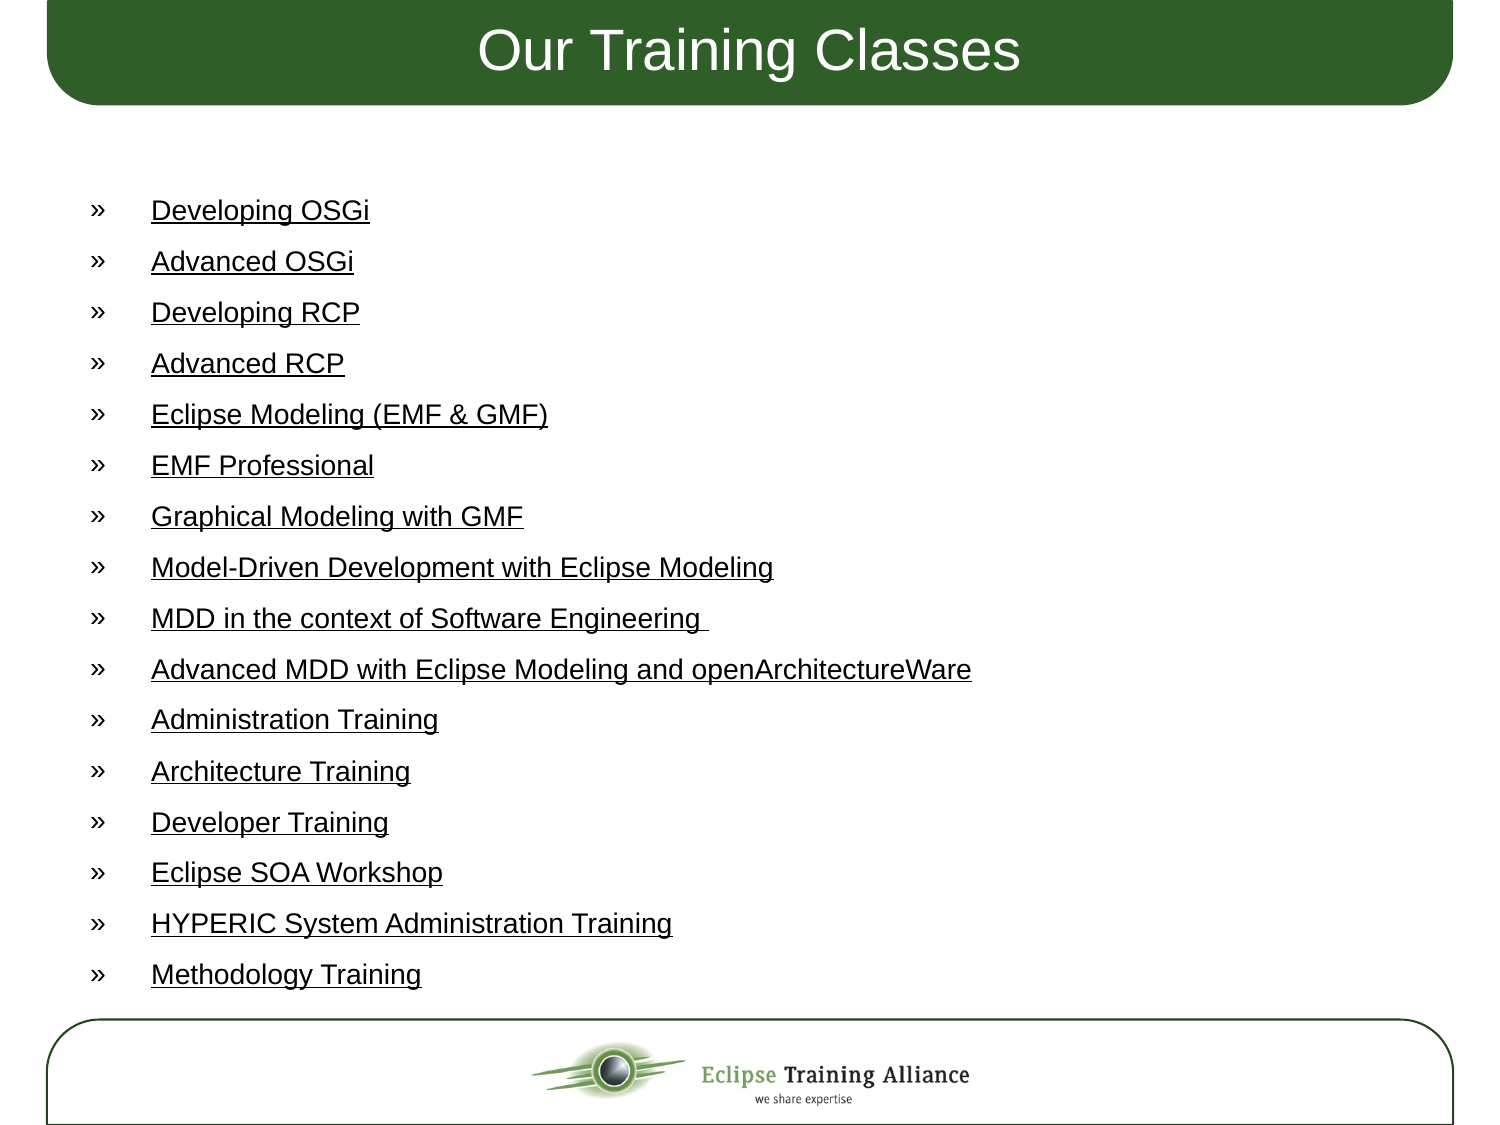

# Our Training Classes
Developing OSGi
Advanced OSGi
Developing RCP
Advanced RCP
Eclipse Modeling (EMF & GMF)
EMF Professional
Graphical Modeling with GMF
Model-Driven Development with Eclipse Modeling
MDD in the context of Software Engineering
Advanced MDD with Eclipse Modeling and openArchitectureWare
Administration Training
Architecture Training
Developer Training
Eclipse SOA Workshop
HYPERIC System Administration Training
Methodology Training